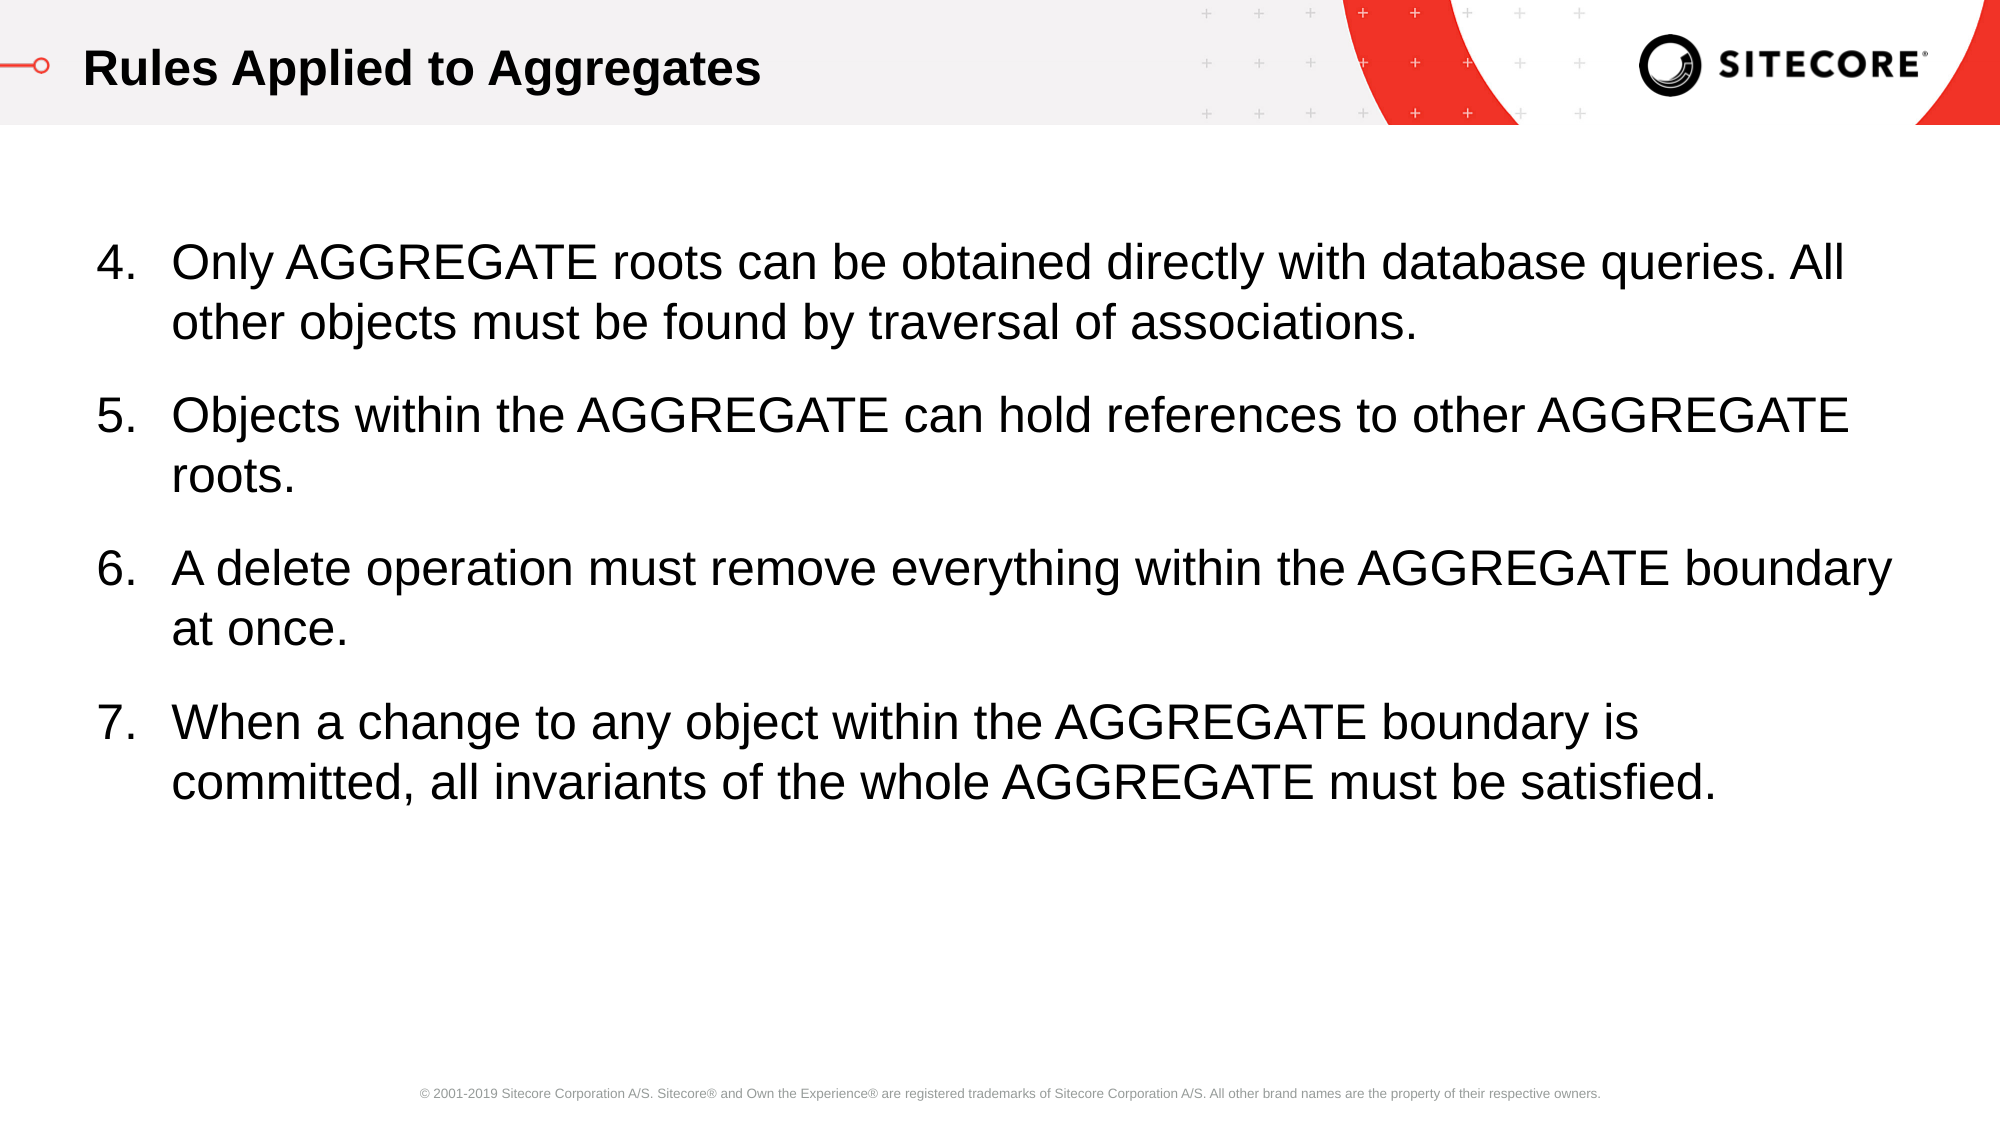

Rules Applied to Aggregates

Only AGGREGATE roots can be obtained directly with database queries. All other objects must be found by traversal of associations.
Objects within the AGGREGATE can hold references to other AGGREGATE roots.
A delete operation must remove everything within the AGGREGATE boundary at once.
When a change to any object within the AGGREGATE boundary is committed, all invariants of the whole AGGREGATE must be satisfied.